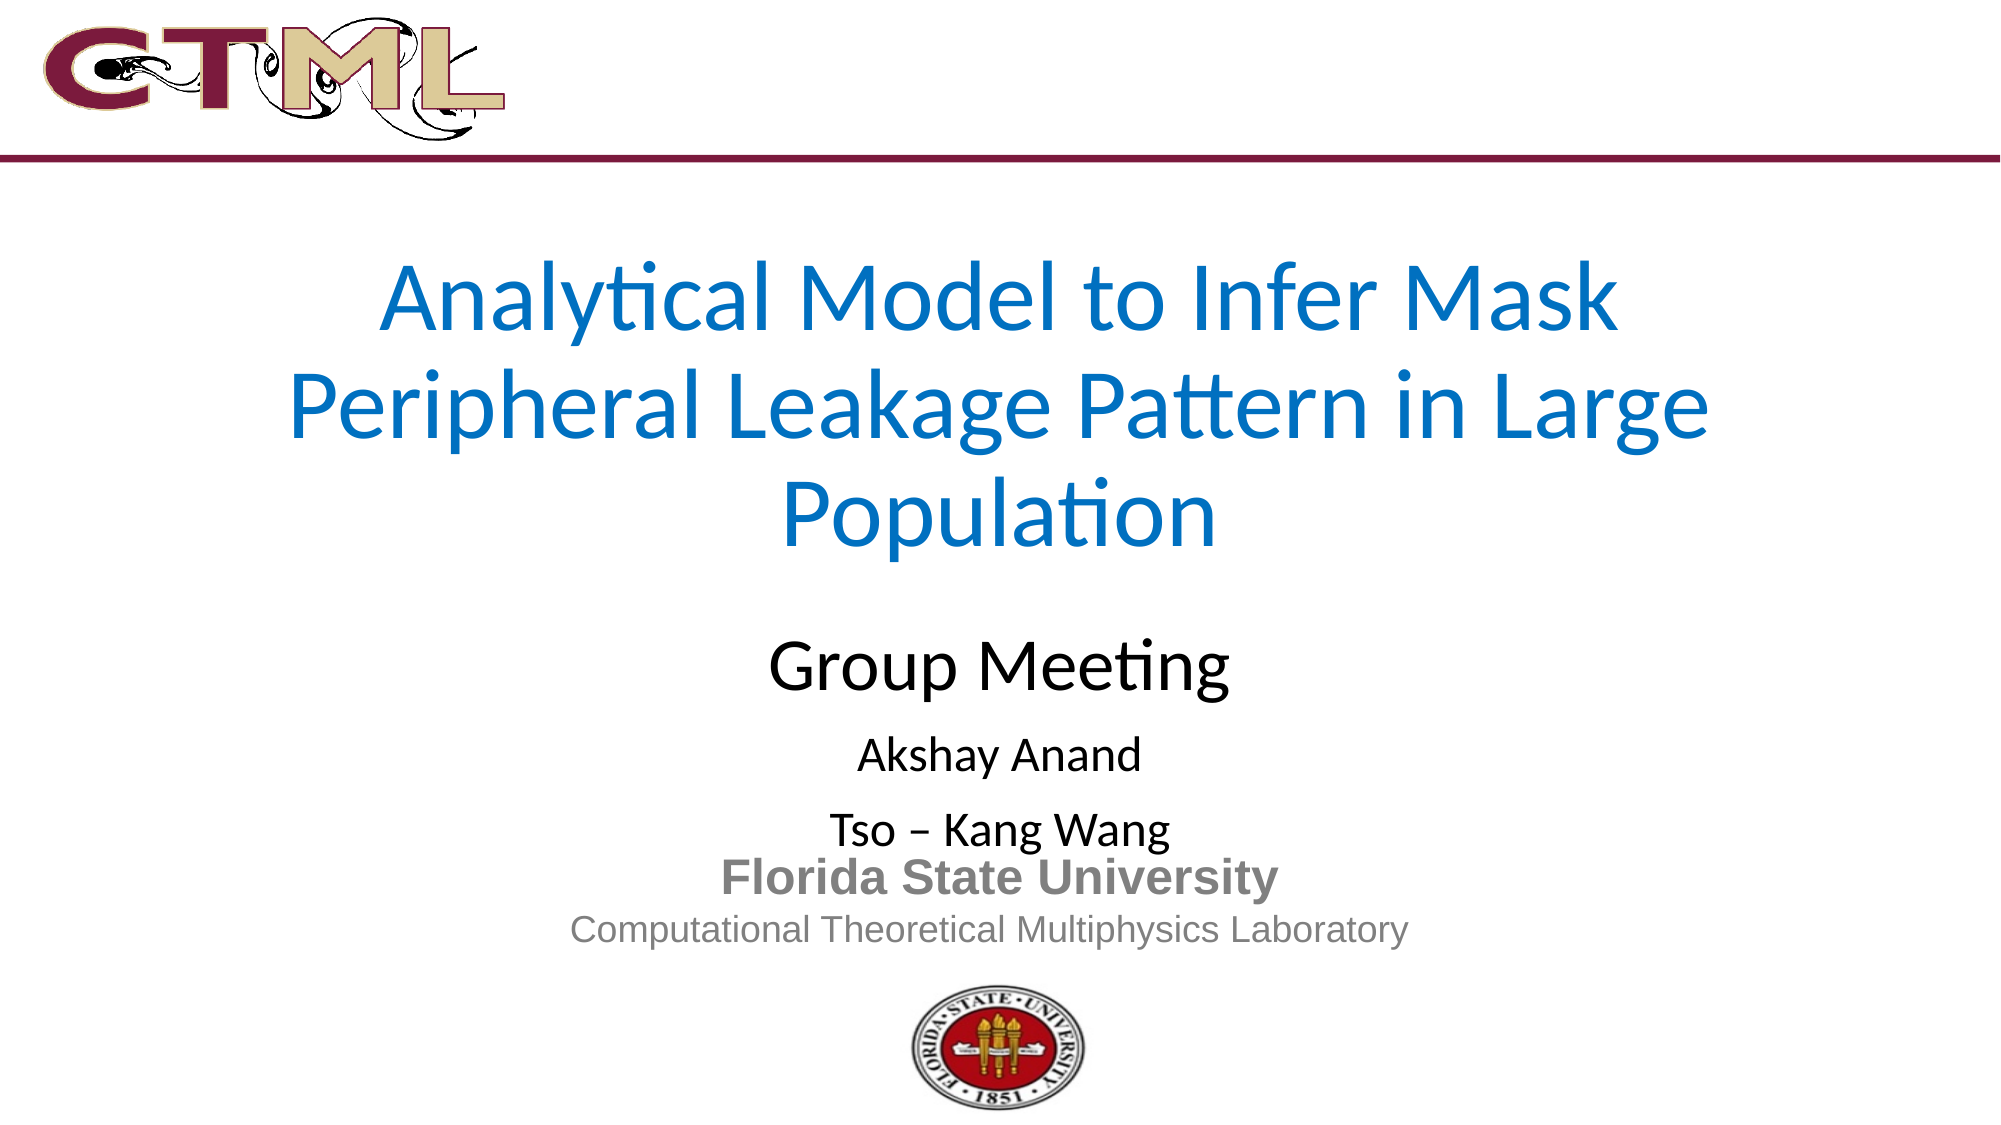

# Analytical Model to Infer Mask Peripheral Leakage Pattern in Large Population
Group Meeting
Akshay Anand
Tso – Kang Wang